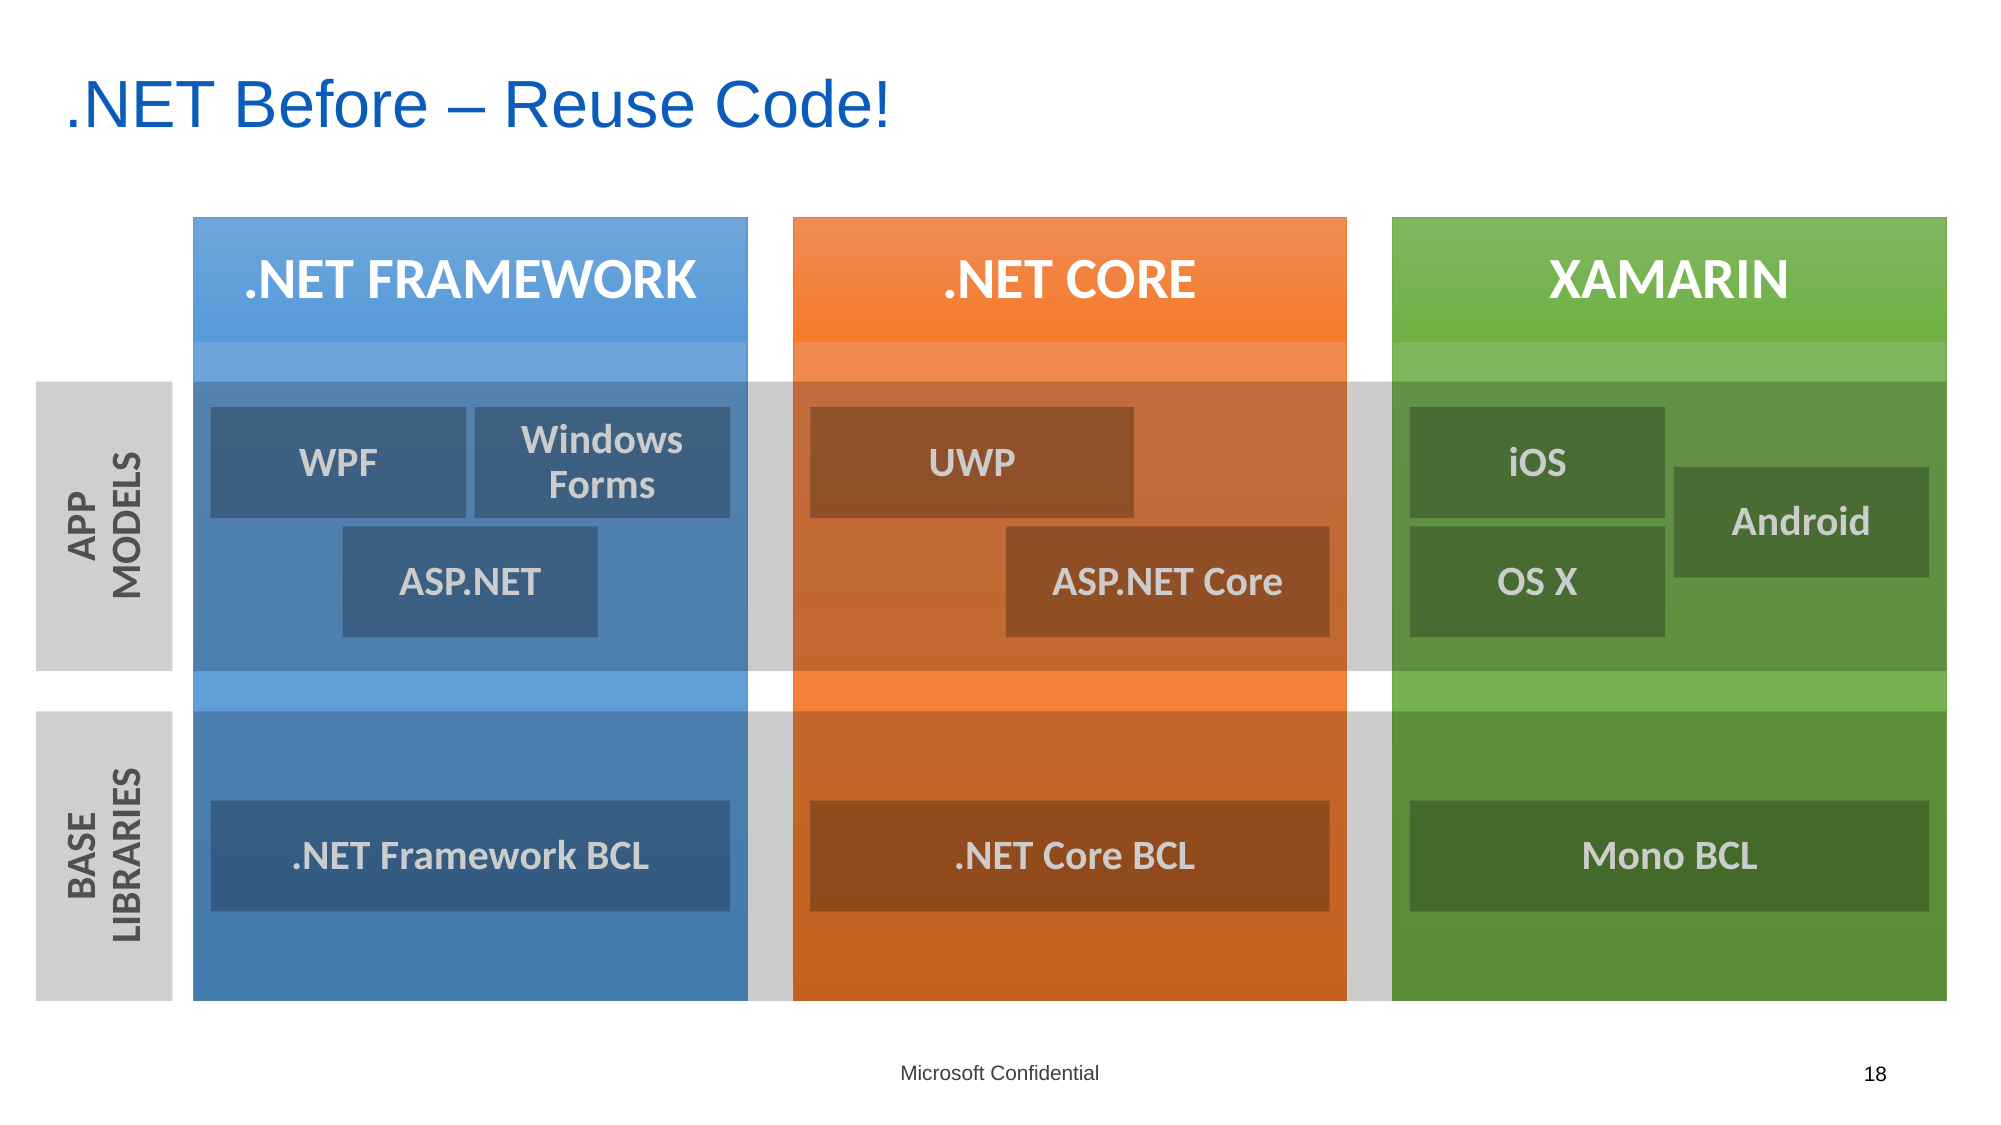

# .NET Before – Reuse Code!

.NET FRAMEWORK
WPF
Windows Forms
ASP.NET
.NET Framework BCL

.NET CORE
UWP
ASP.NET Core
 .NET Core BCL

XAMARIN
iOS
Android
OS X
Mono BCL
APP
MODELS

BASE
LIBRARIES
18